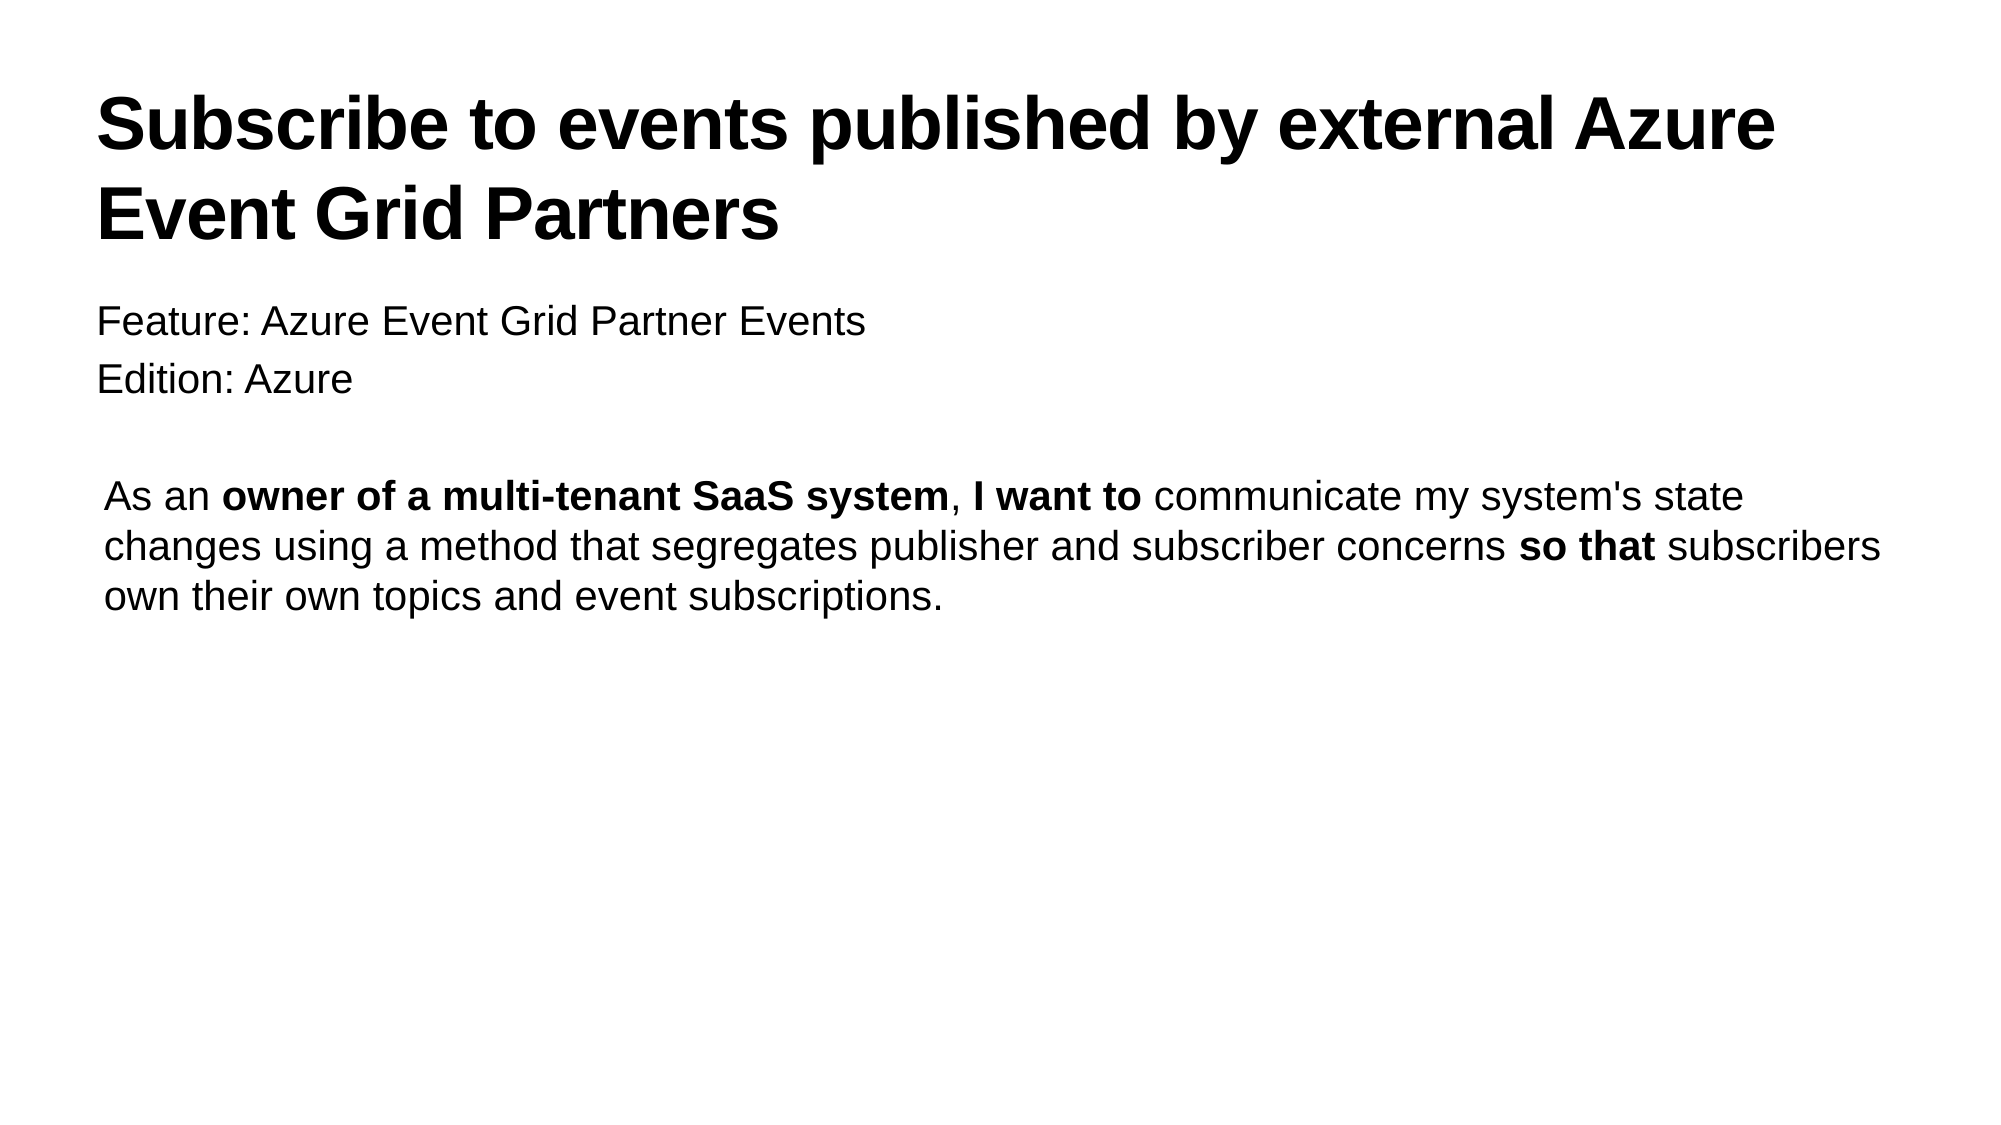

# Subscribe to events published by external Azure Event Grid Partners

Feature: Azure Event Grid Partner Events
Edition: Azure

As an owner of a multi-tenant SaaS system, I want to communicate my system's state changes using a method that segregates publisher and subscriber concerns so that subscribers own their own topics and event subscriptions.